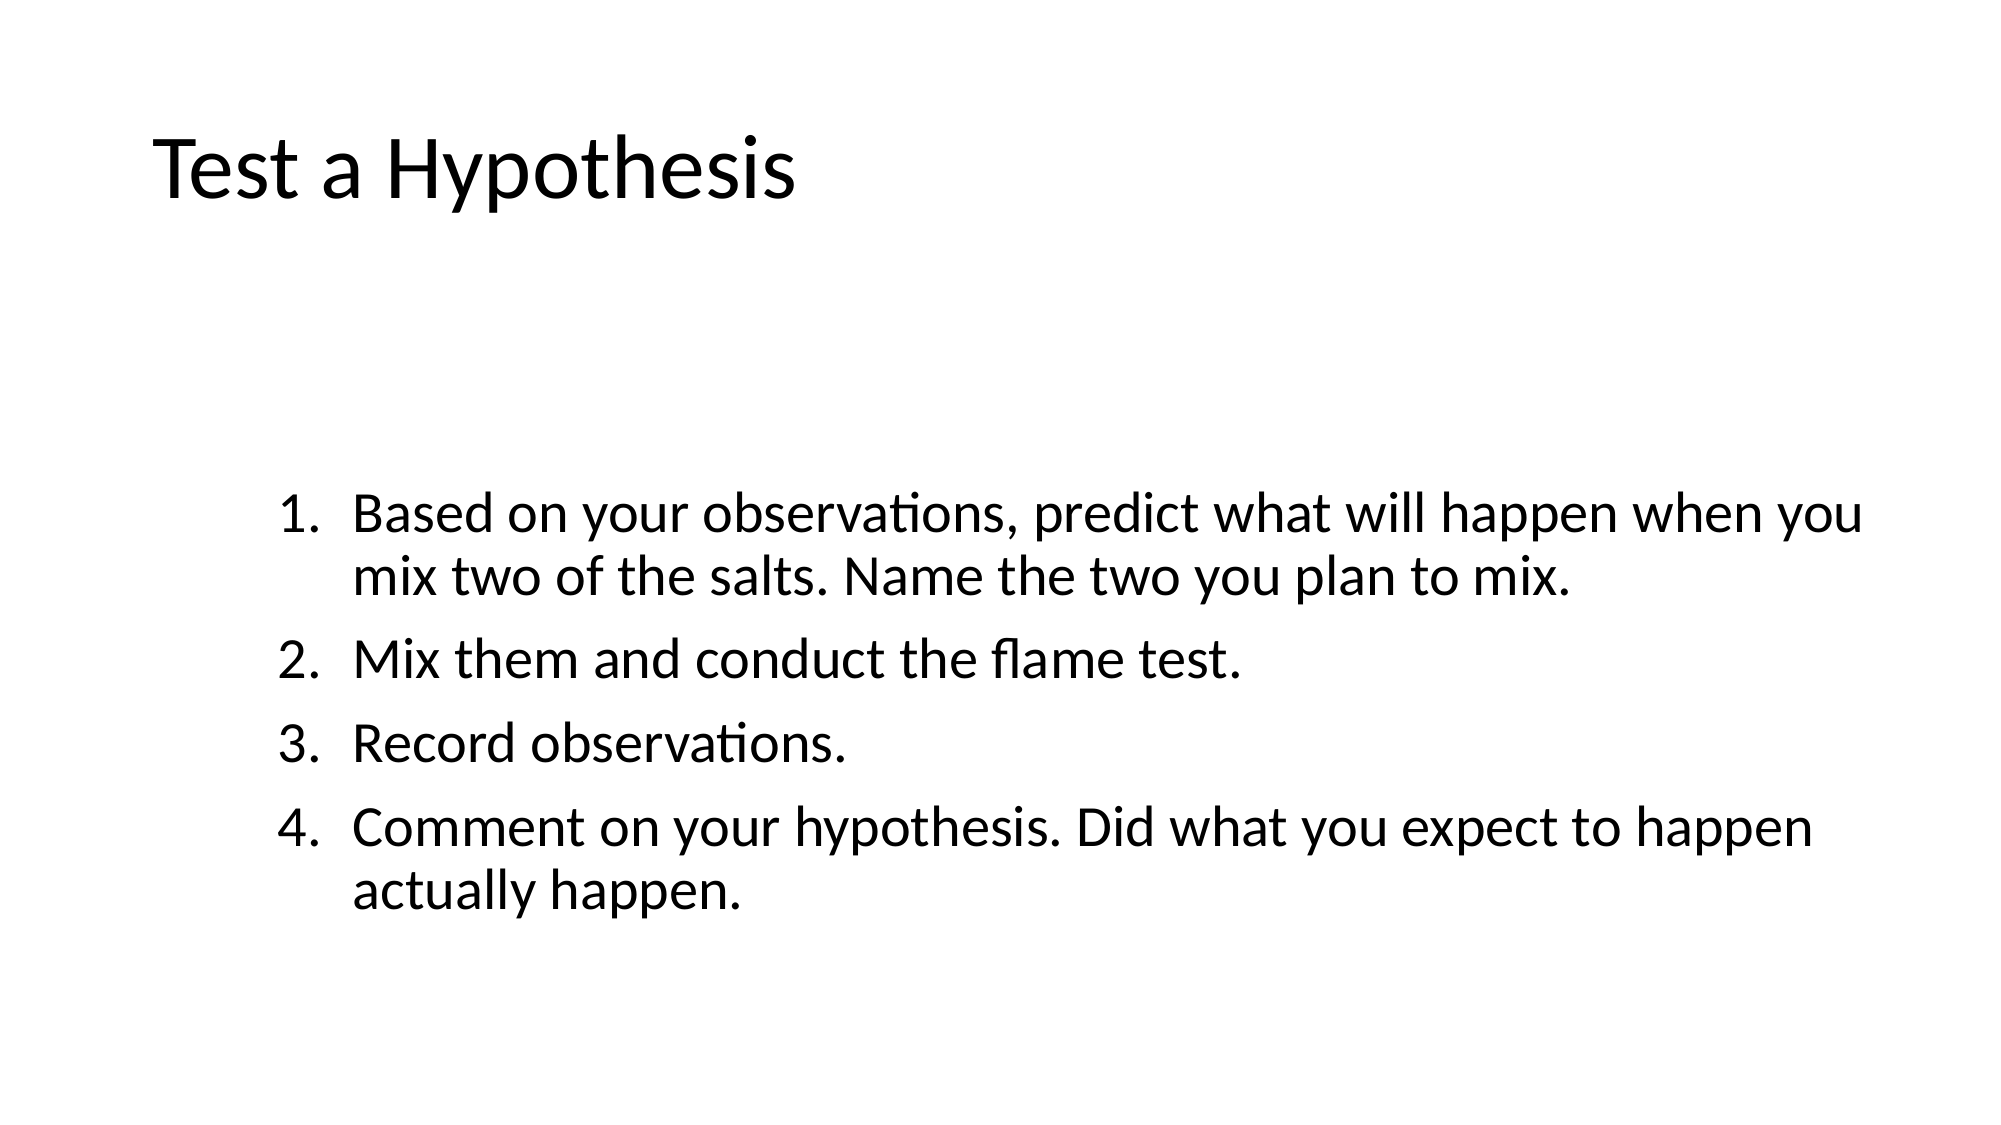

# Test a Hypothesis
Based on your observations, predict what will happen when you mix two of the salts. Name the two you plan to mix.
Mix them and conduct the flame test.
Record observations.
Comment on your hypothesis. Did what you expect to happen actually happen.